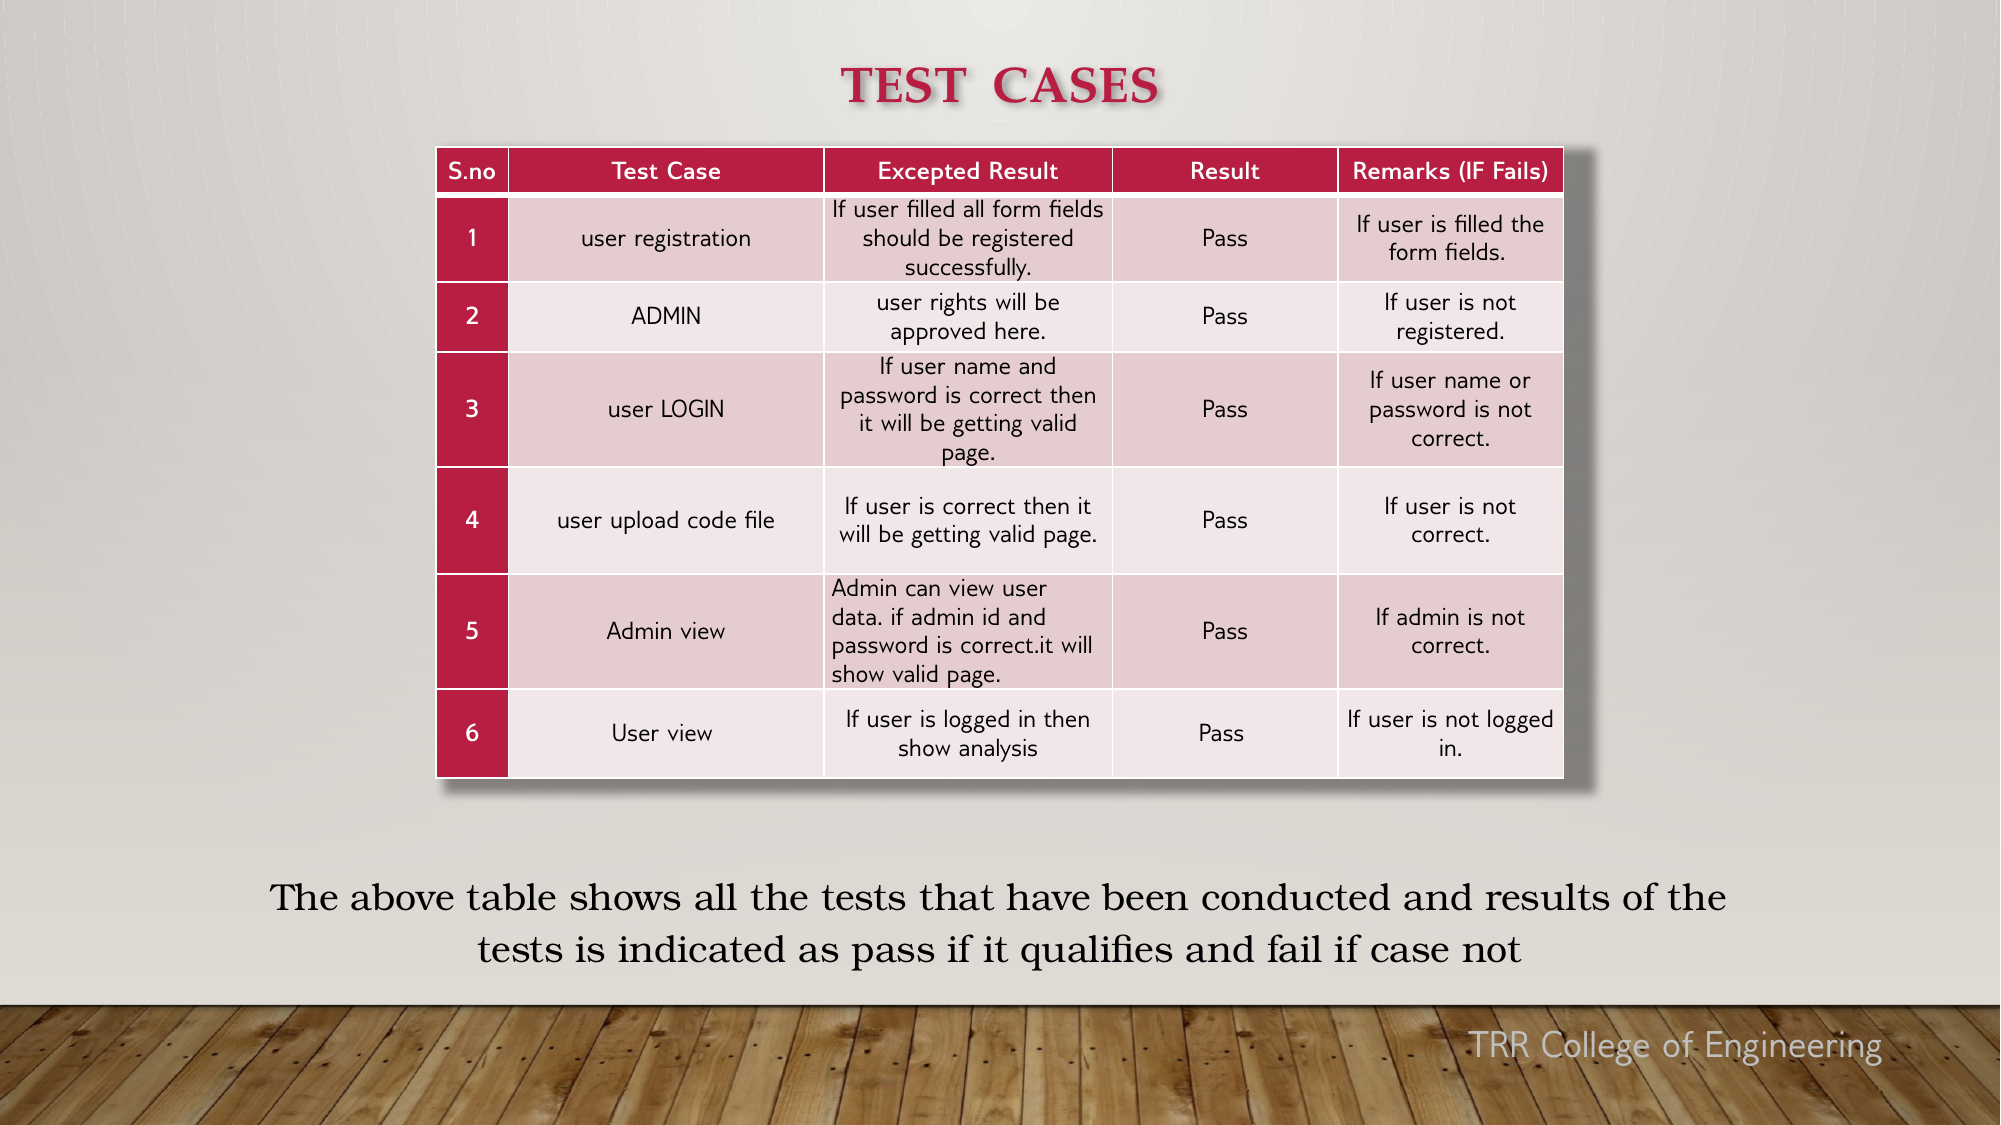

TEST  CASES
| S.no | Test Case | Excepted Result | Result | Remarks (IF Fails) |
| --- | --- | --- | --- | --- |
| 1 | user registration | If user filled all form fields should be registered successfully. | Pass | If user is filled the form fields. |
| 2 | ADMIN | user rights will be approved here. | Pass | If user is not registered. |
| 3 | user LOGIN | If user name and password is correct then it will be getting valid page. | Pass | If user name or password is not correct. |
| 4 | user upload code file | If user is correct then it will be getting valid page. | Pass | If user is not correct. |
| 5 | Admin view | Admin can view user data. if admin id and password is correct.it will show valid page. | Pass | If admin is not correct. |
| 6 | User view | If user is logged in then show analysis | Pass | If user is not logged in. |
The above table shows all the tests that have been conducted and results of the tests is indicated as pass if it qualifies and fail if case not
TRR College of Engineering